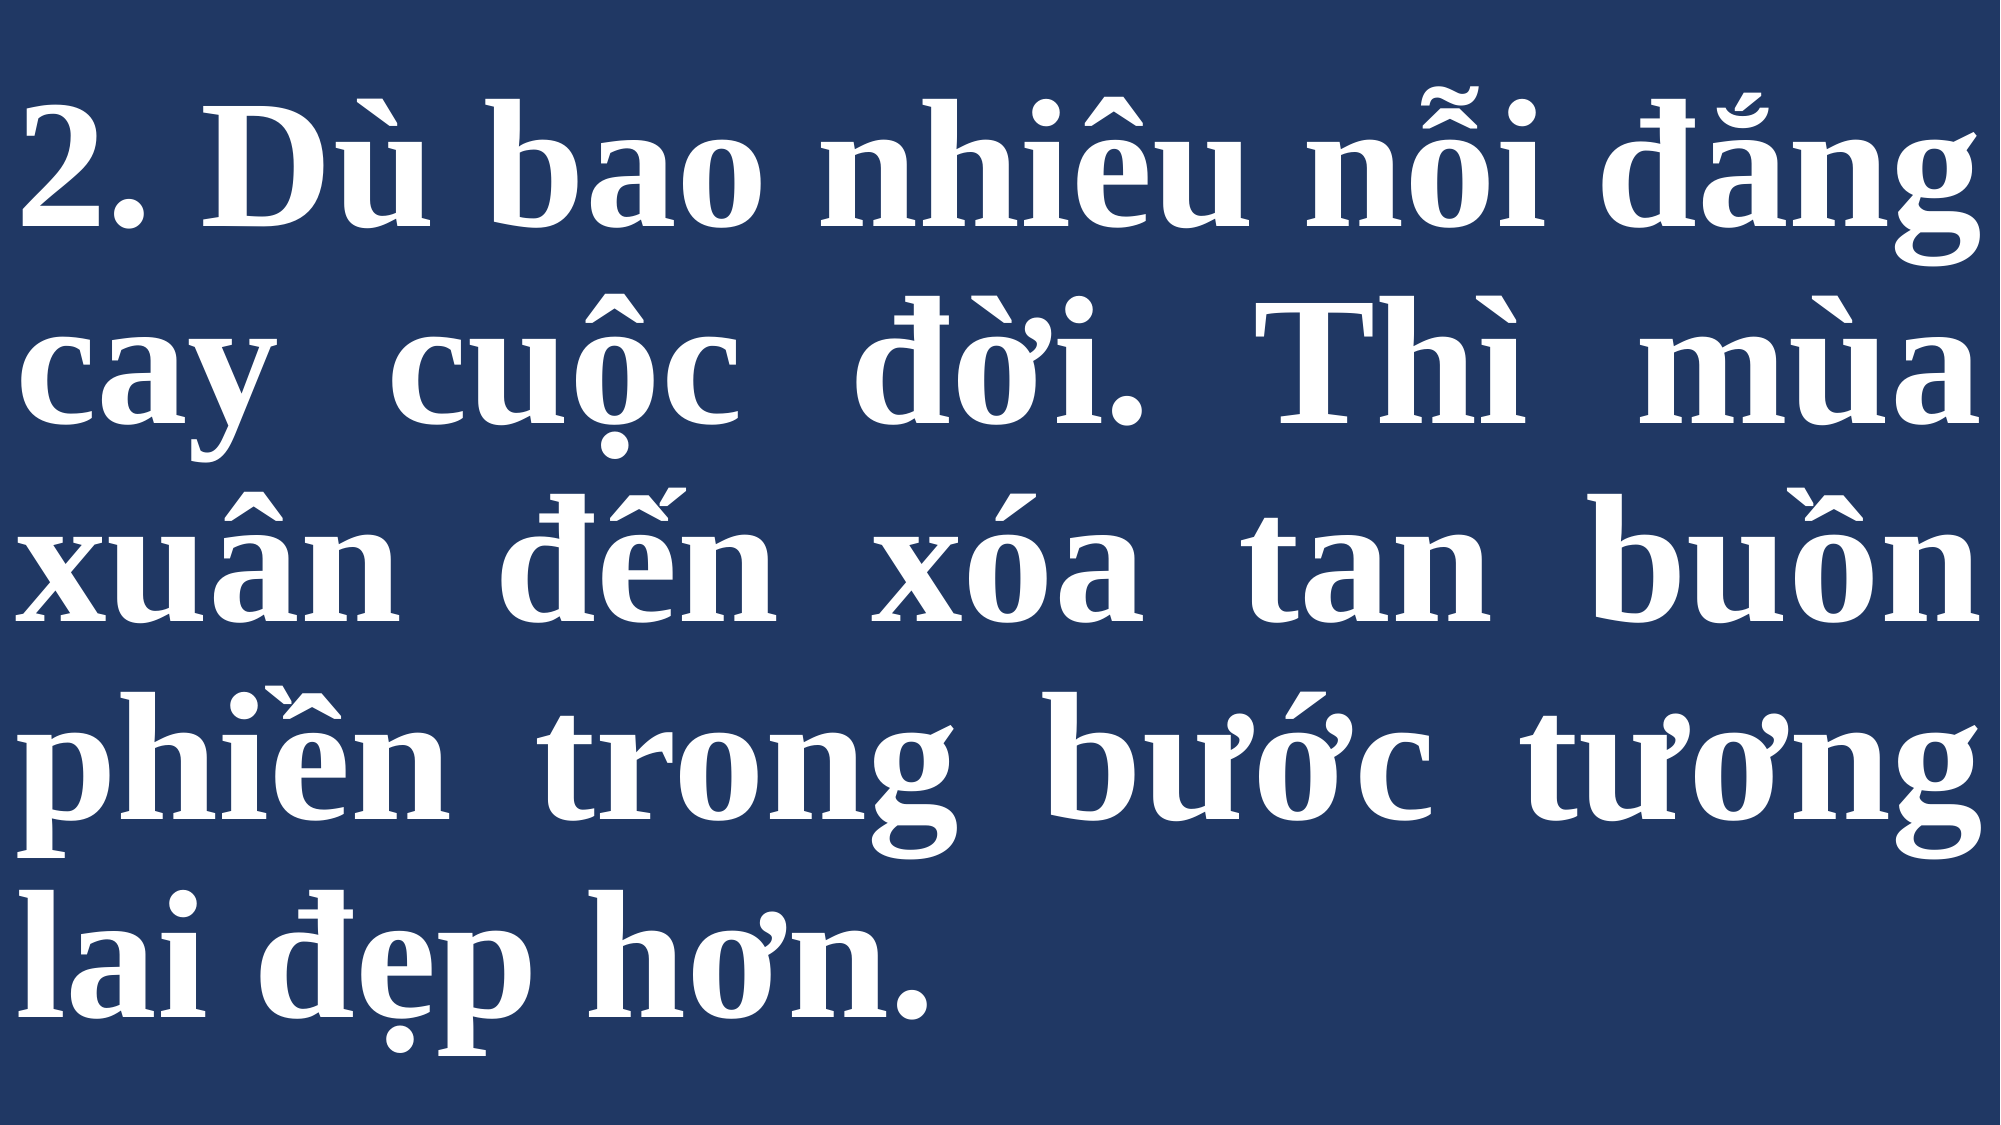

# 2. Dù bao nhiêu nỗi đắng cay cuộc đời. Thì mùa xuân đến xóa tan buồn phiền trong bước tương lai đẹp hơn.